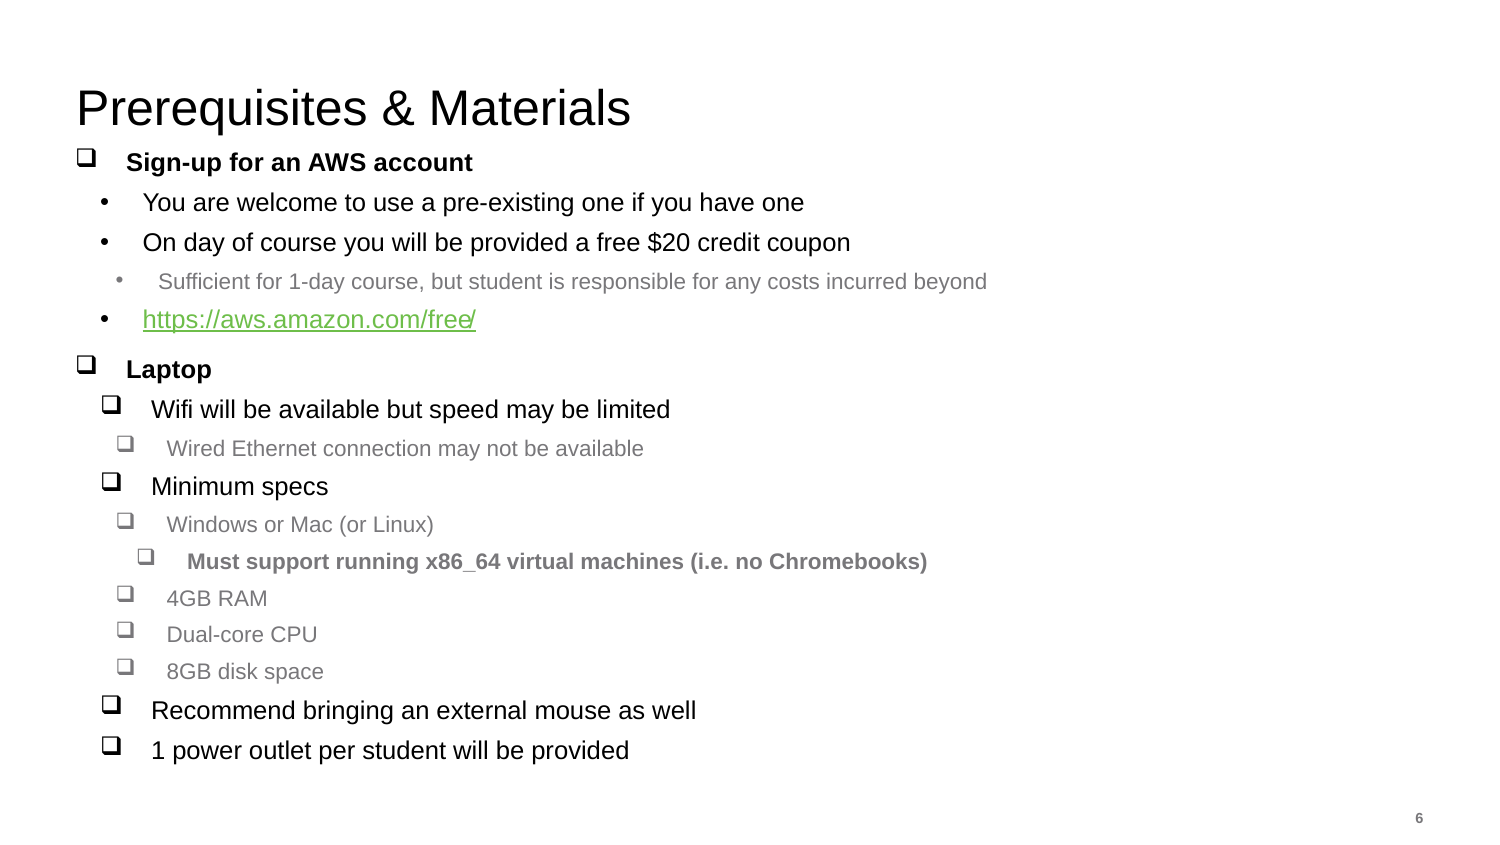

# Prerequisites & Materials
Sign-up for an AWS account
You are welcome to use a pre-existing one if you have one
On day of course you will be provided a free $20 credit coupon
Sufficient for 1-day course, but student is responsible for any costs incurred beyond
https://aws.amazon.com/free/
Laptop
Wifi will be available but speed may be limited
Wired Ethernet connection may not be available
Minimum specs
Windows or Mac (or Linux)
Must support running x86_64 virtual machines (i.e. no Chromebooks)
4GB RAM
Dual-core CPU
8GB disk space
Recommend bringing an external mouse as well
1 power outlet per student will be provided